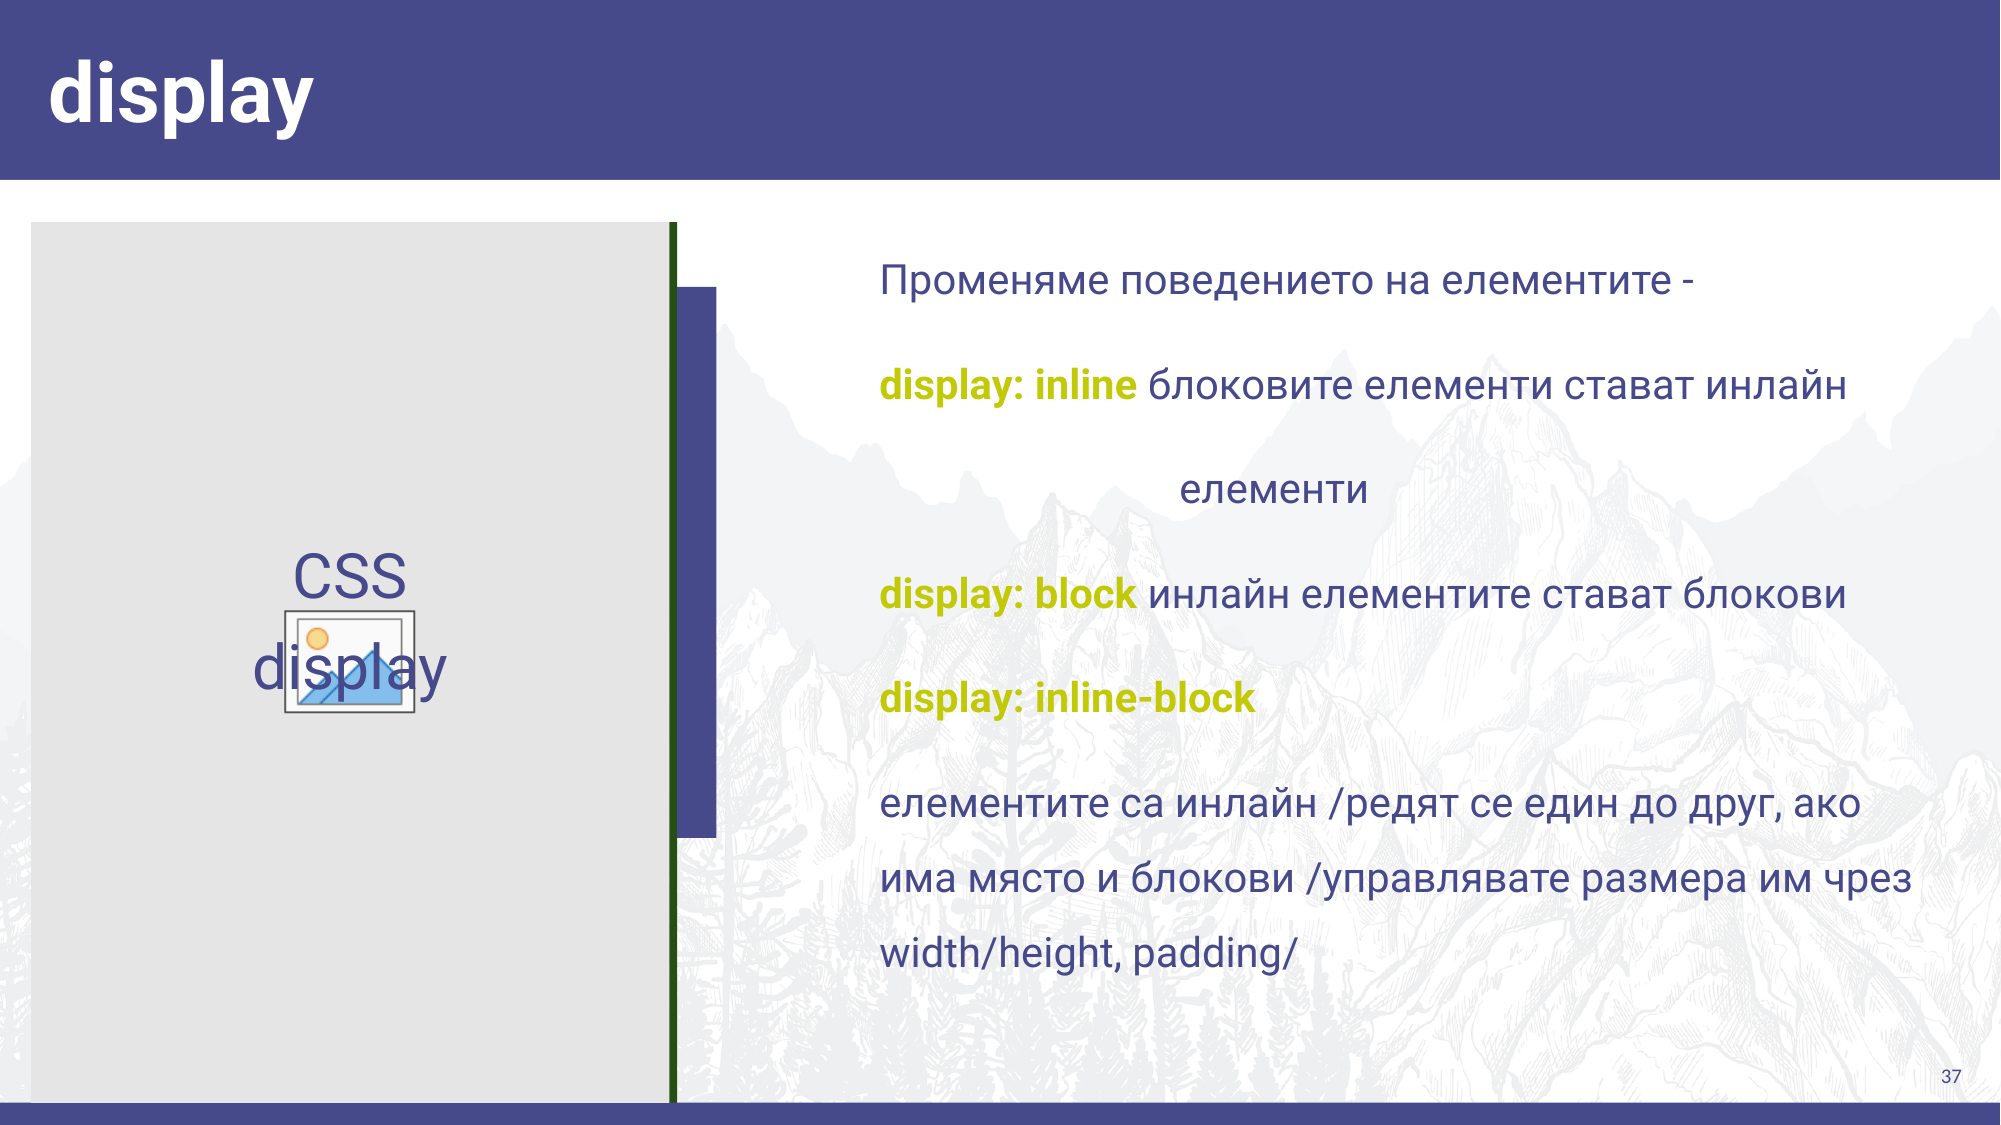

# display
Променяме поведението на елементите -
display: inline блоковите елементи стават инлайн
елементи
display: block инлайн елементите стават блокови
display: inline-block
елементите са инлайн /редят се един до друг, ако има място и блокови /управлявате размера им чрез width/height, padding/

CSS
display

37